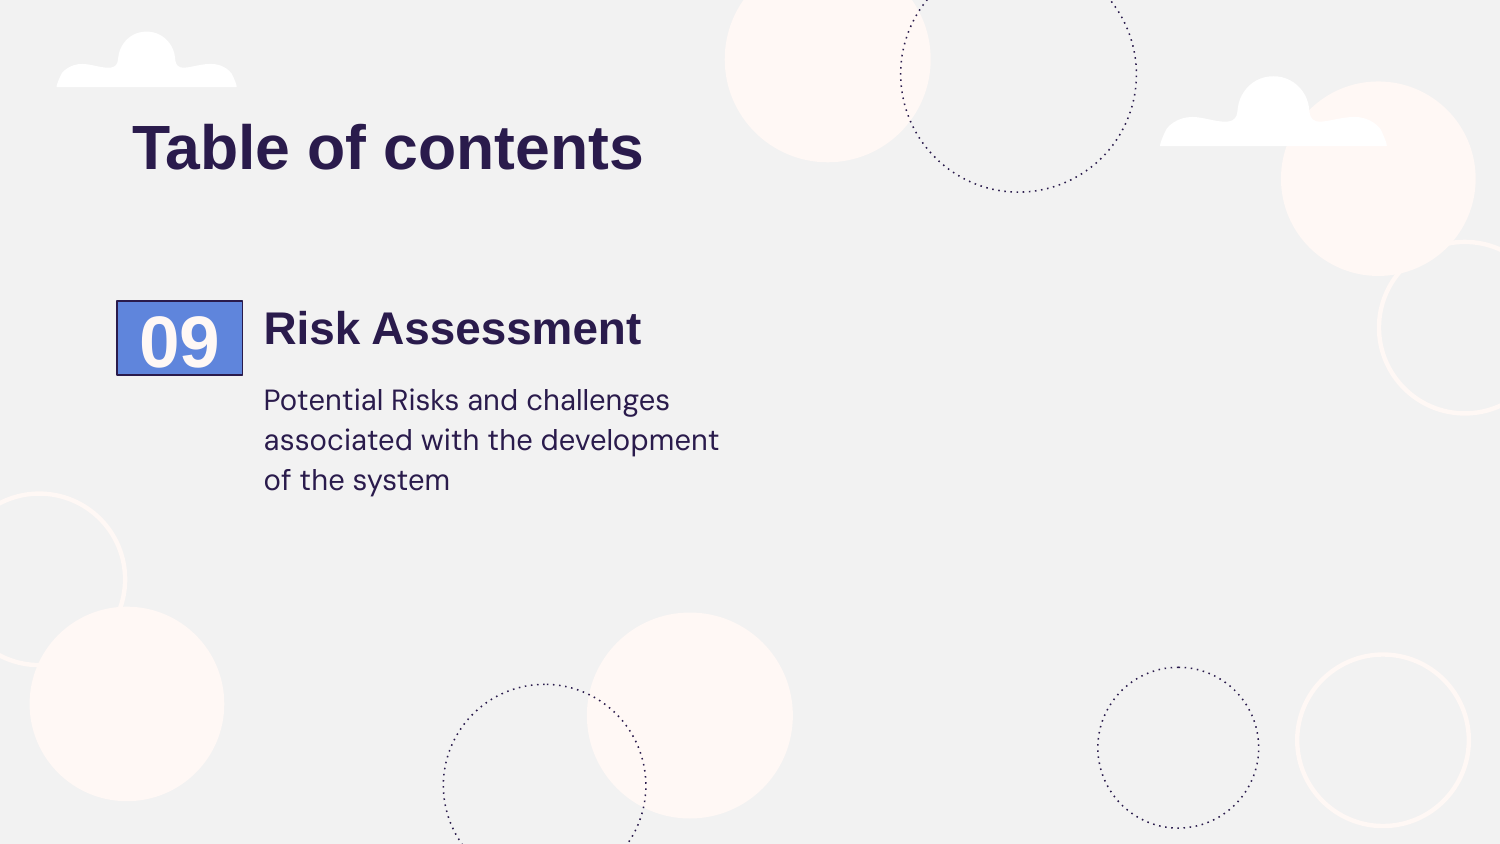

Table of contents
# 09
Risk Assessment
Potential Risks and challenges associated with the development of the system